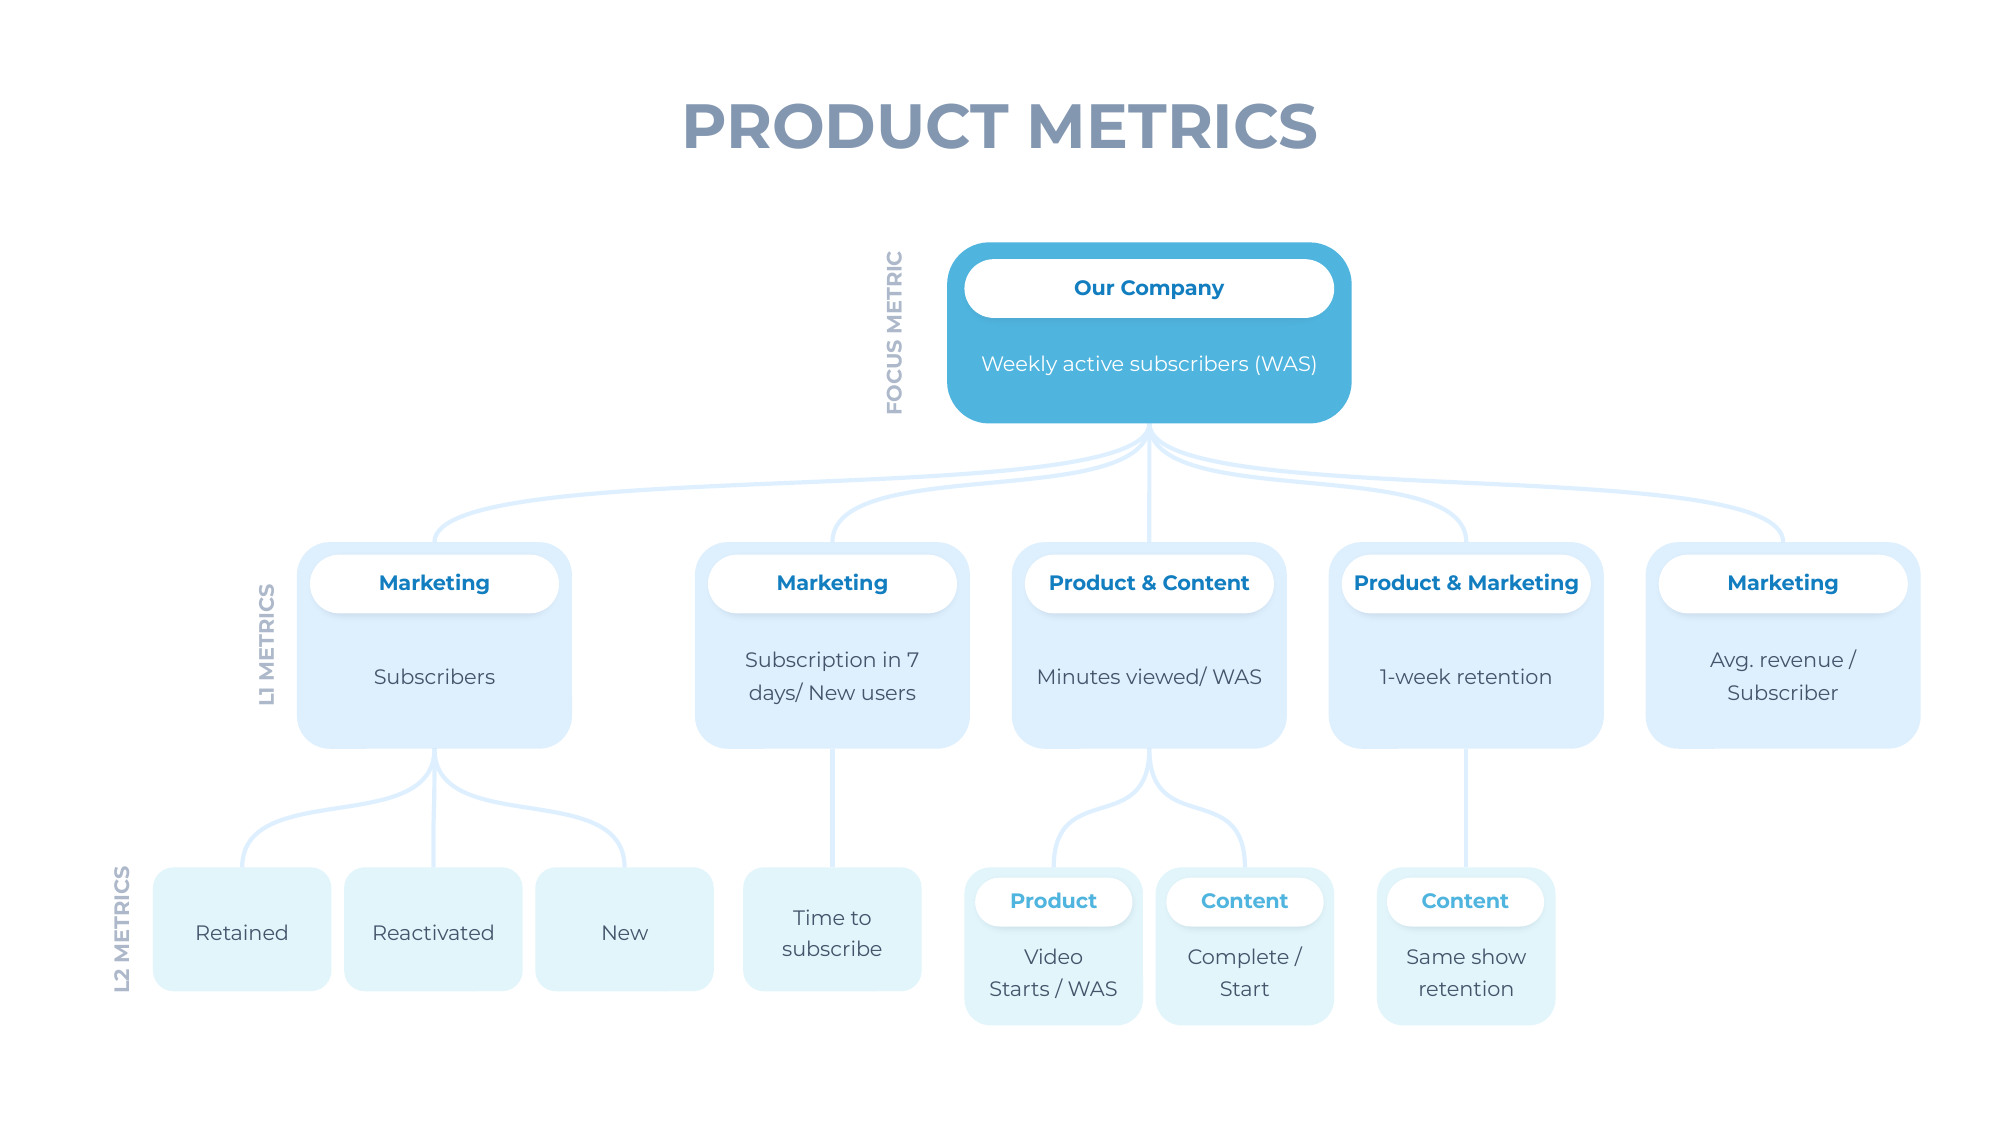

PRODUCT METRICS
Weekly active subscribers (WAS)
Our Company
FOCUS METRIC
Subscribers
Subscription in 7 days/ New users
Minutes viewed/ WAS
1-week retention
Avg. revenue / Subscriber
Marketing
Marketing
Product & Content
Product & Marketing
Marketing
L1 METRICS
Retained
Reactivated
New
Time to subscribe
Video Starts / WAS
Complete / Start
Same show retention
Product
Content
Content
L2 METRICS